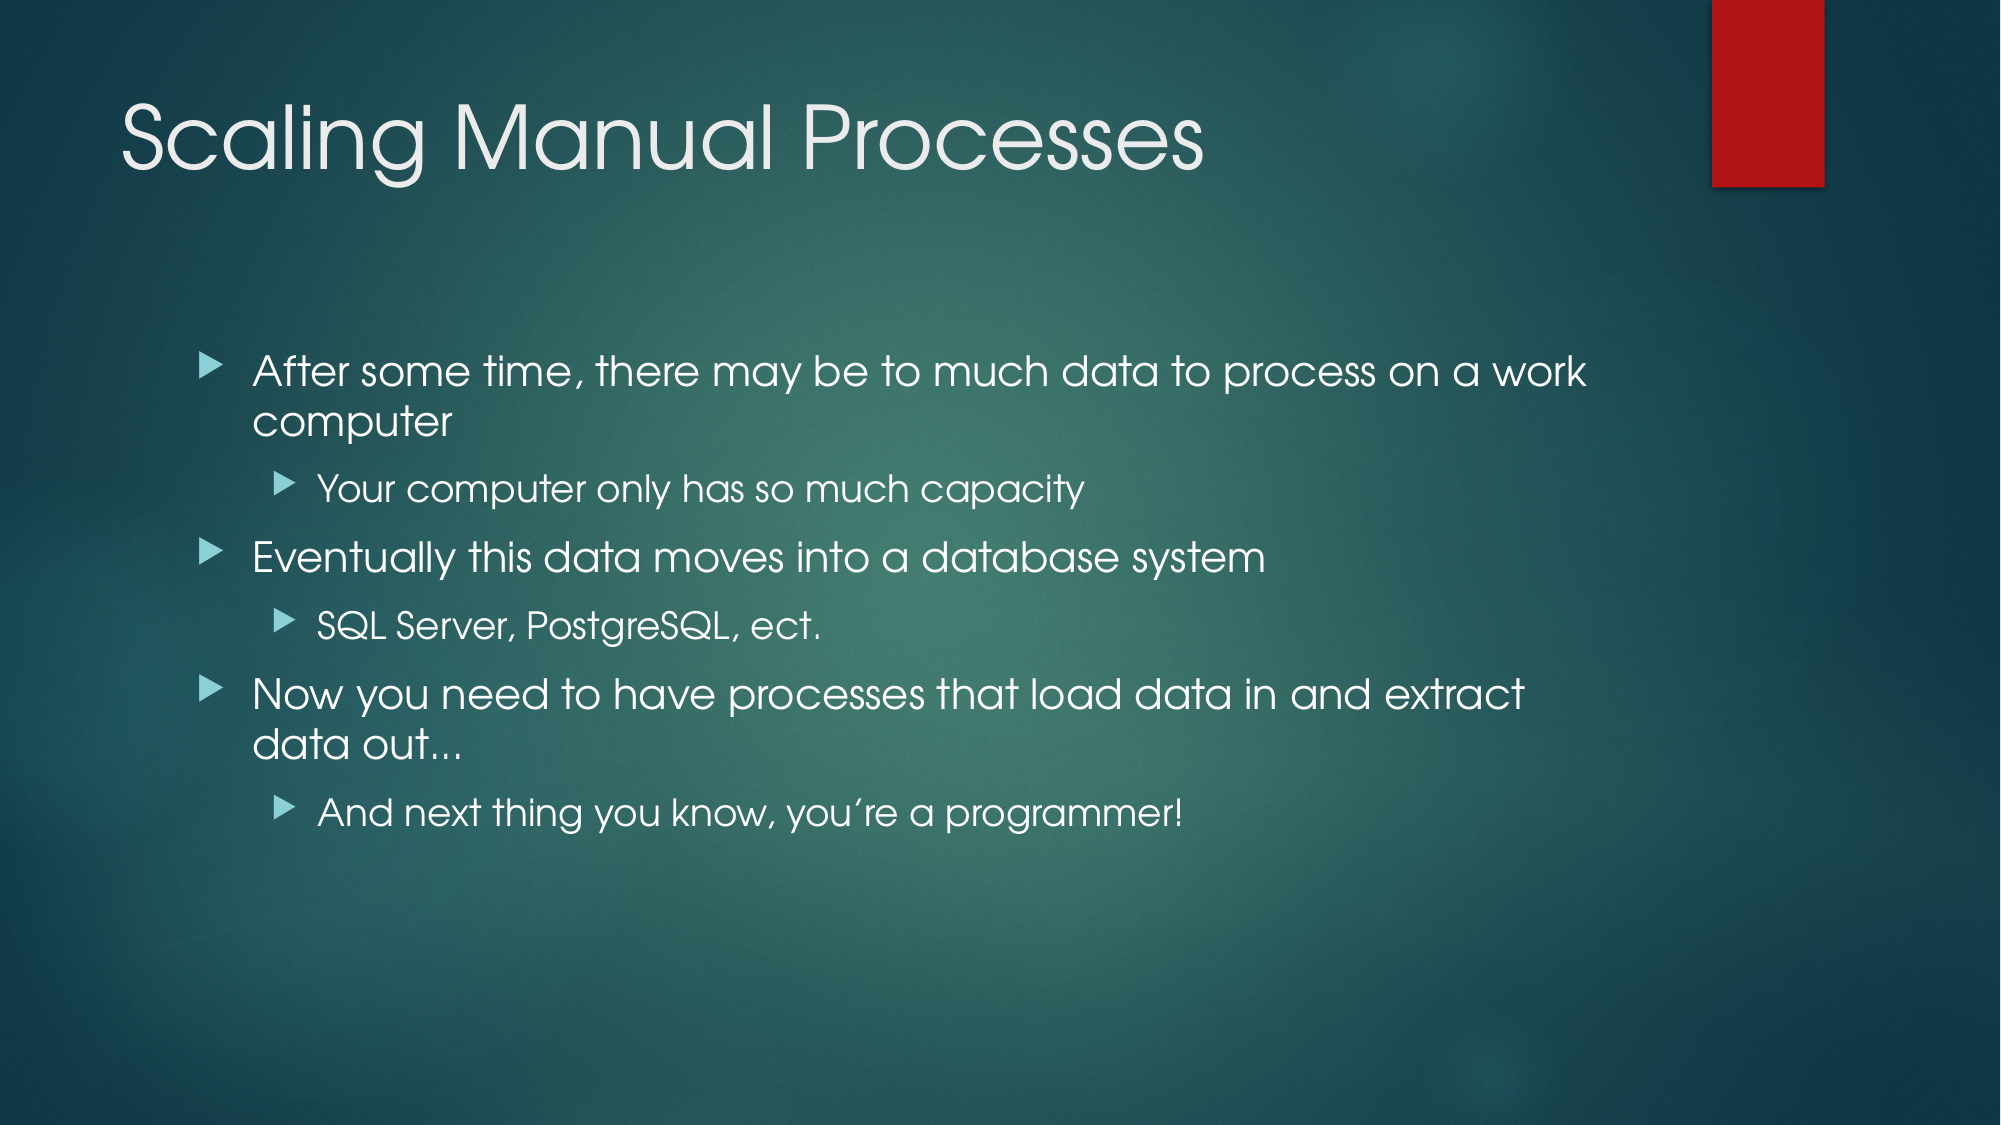

# Scaling Manual Processes
After some time, there may be to much data to process on a work computer
Your computer only has so much capacity
Eventually this data moves into a database system
SQL Server, PostgreSQL, ect.
Now you need to have processes that load data in and extract data out...
And next thing you know, you’re a programmer!